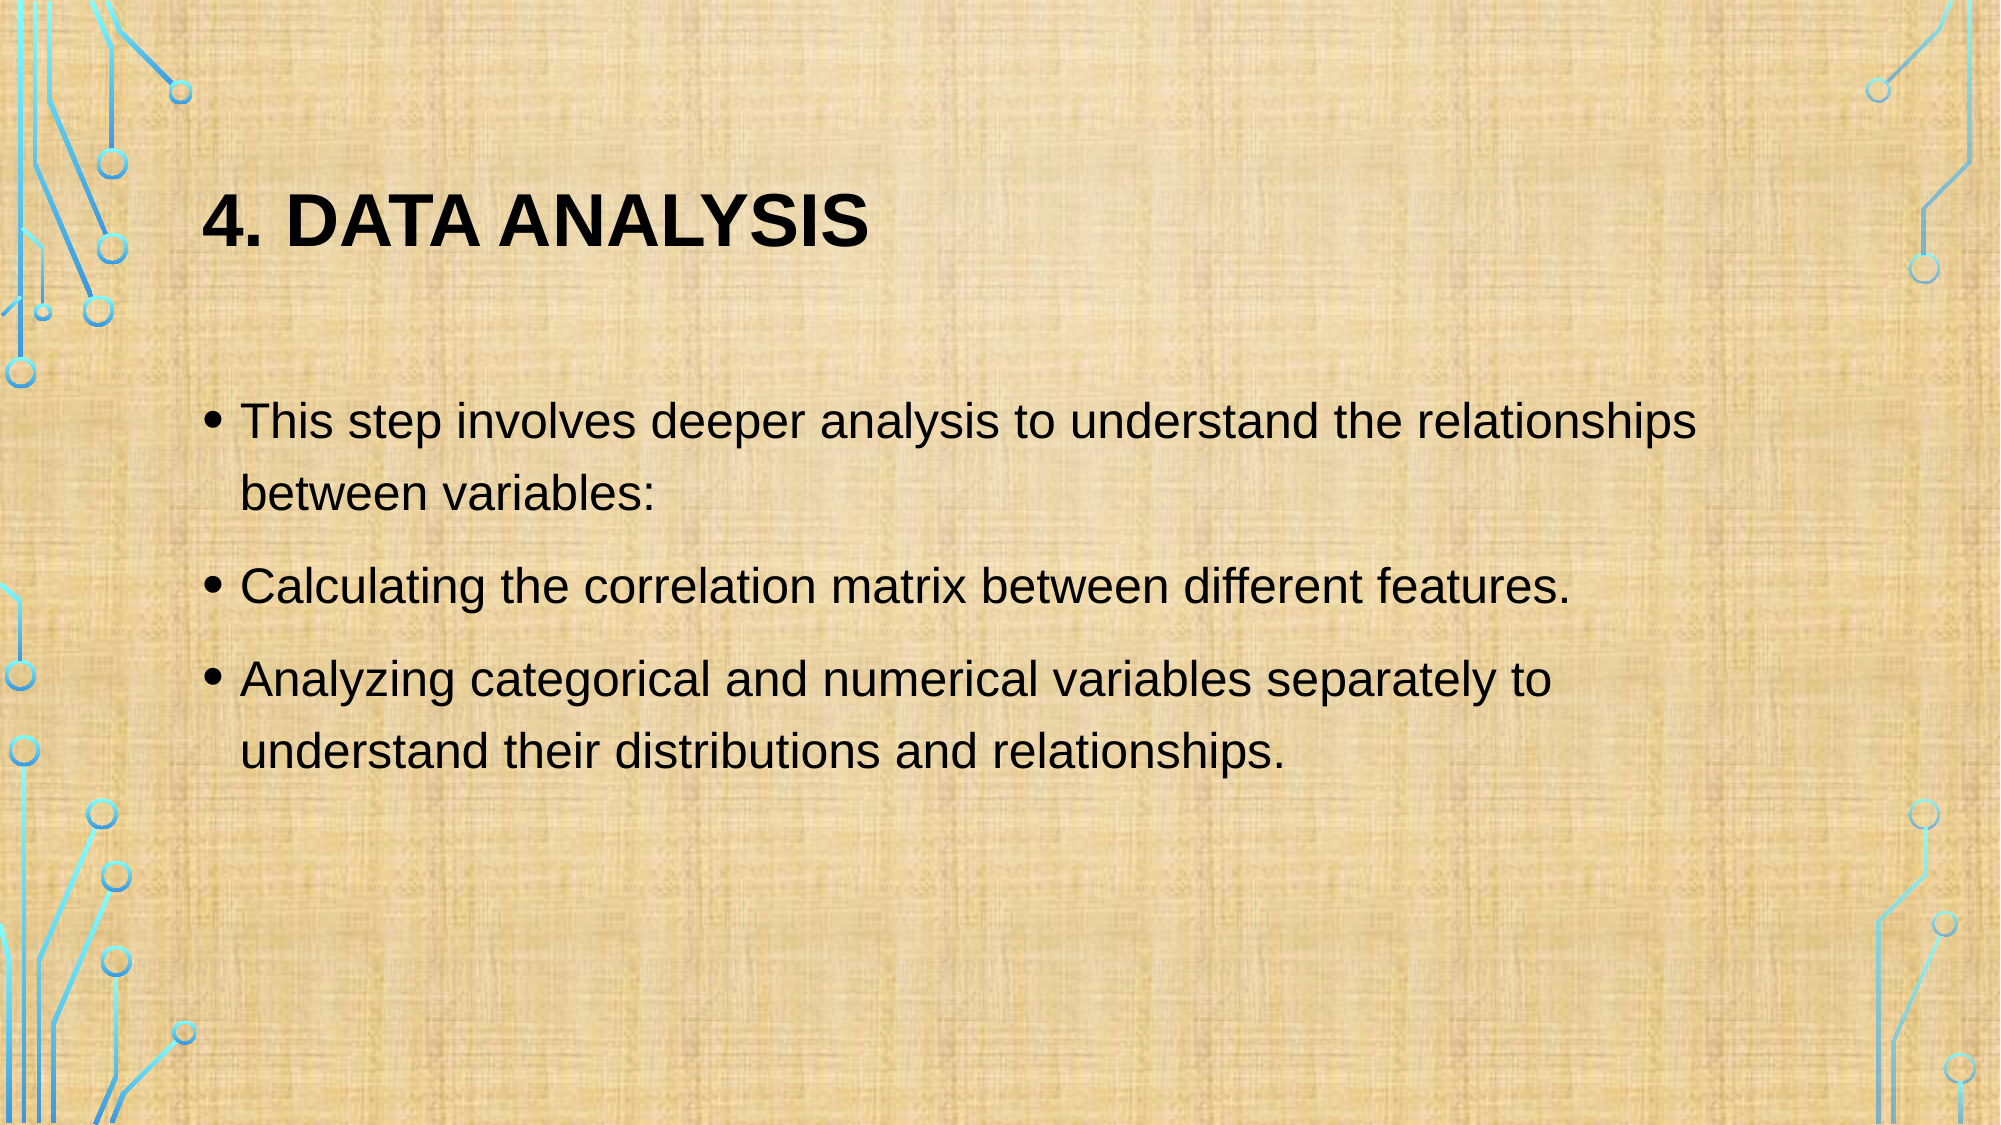

# 4. Data Analysis
This step involves deeper analysis to understand the relationships between variables:
Calculating the correlation matrix between different features.
Analyzing categorical and numerical variables separately to understand their distributions and relationships.